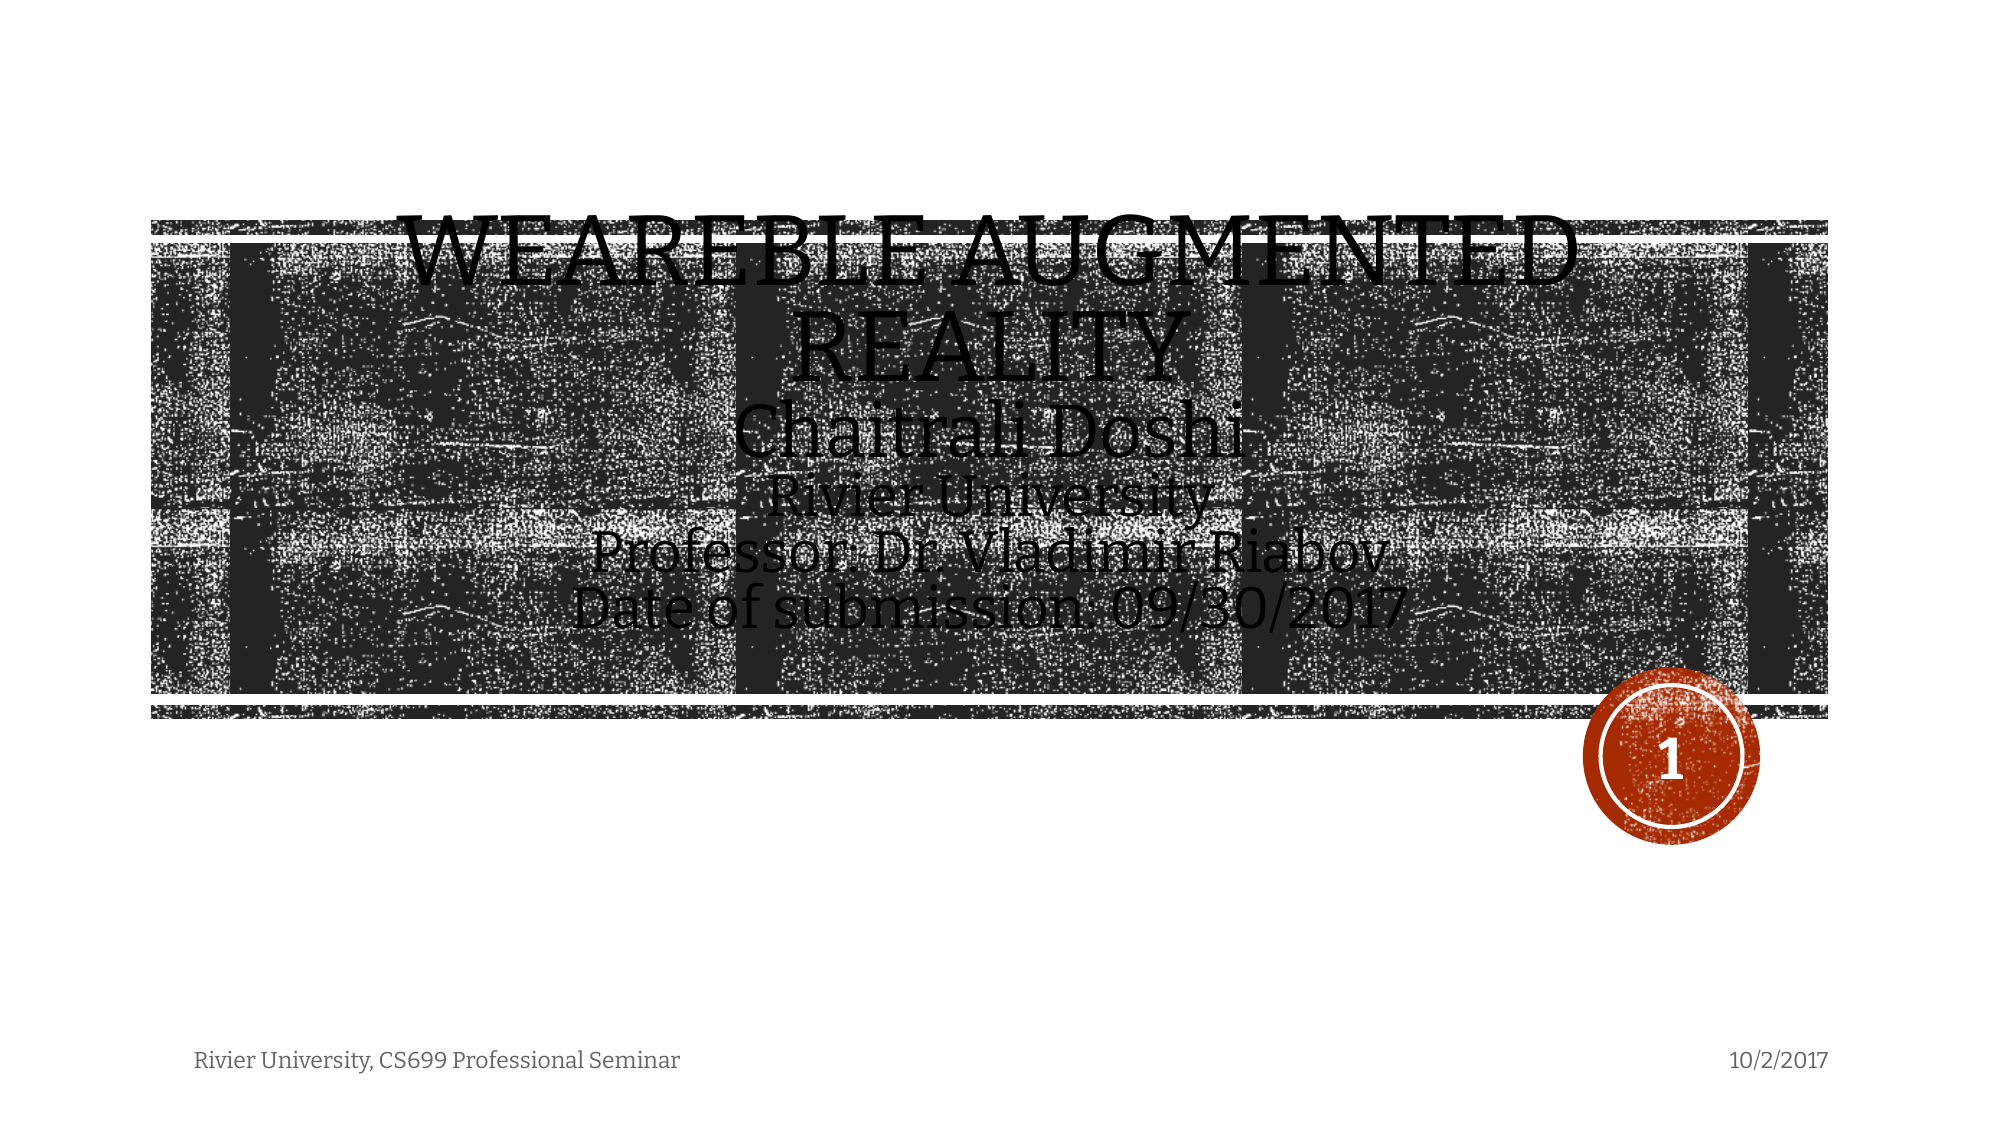

# WEAREBLE Augmented reality Chaitrali Doshi Rivier University Professor: Dr. Vladimir Riabov Date of submission: 09/30/2017
1
Rivier University, CS699 Professional Seminar
10/2/2017